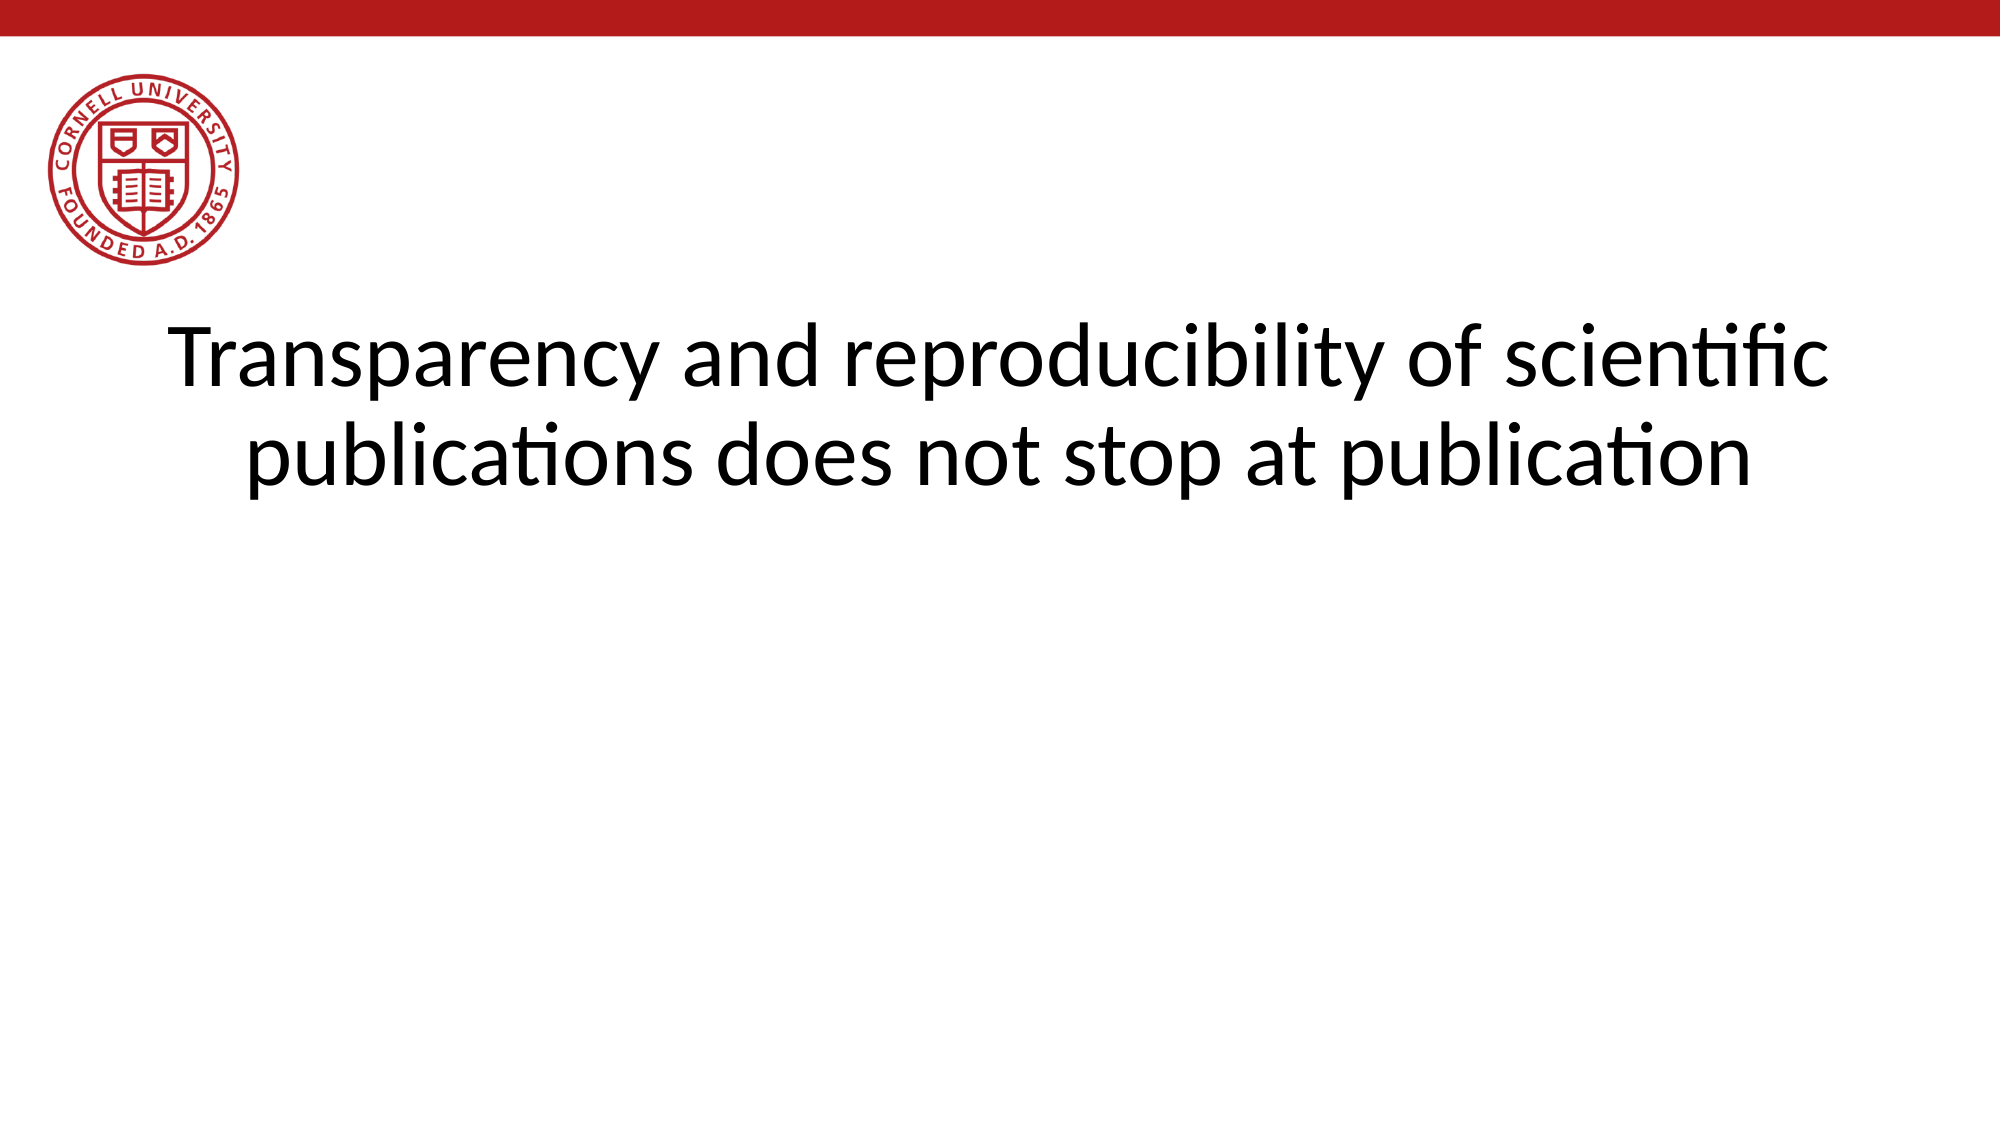

#
Transparency and reproducibility of scientific publications does not stop at publication